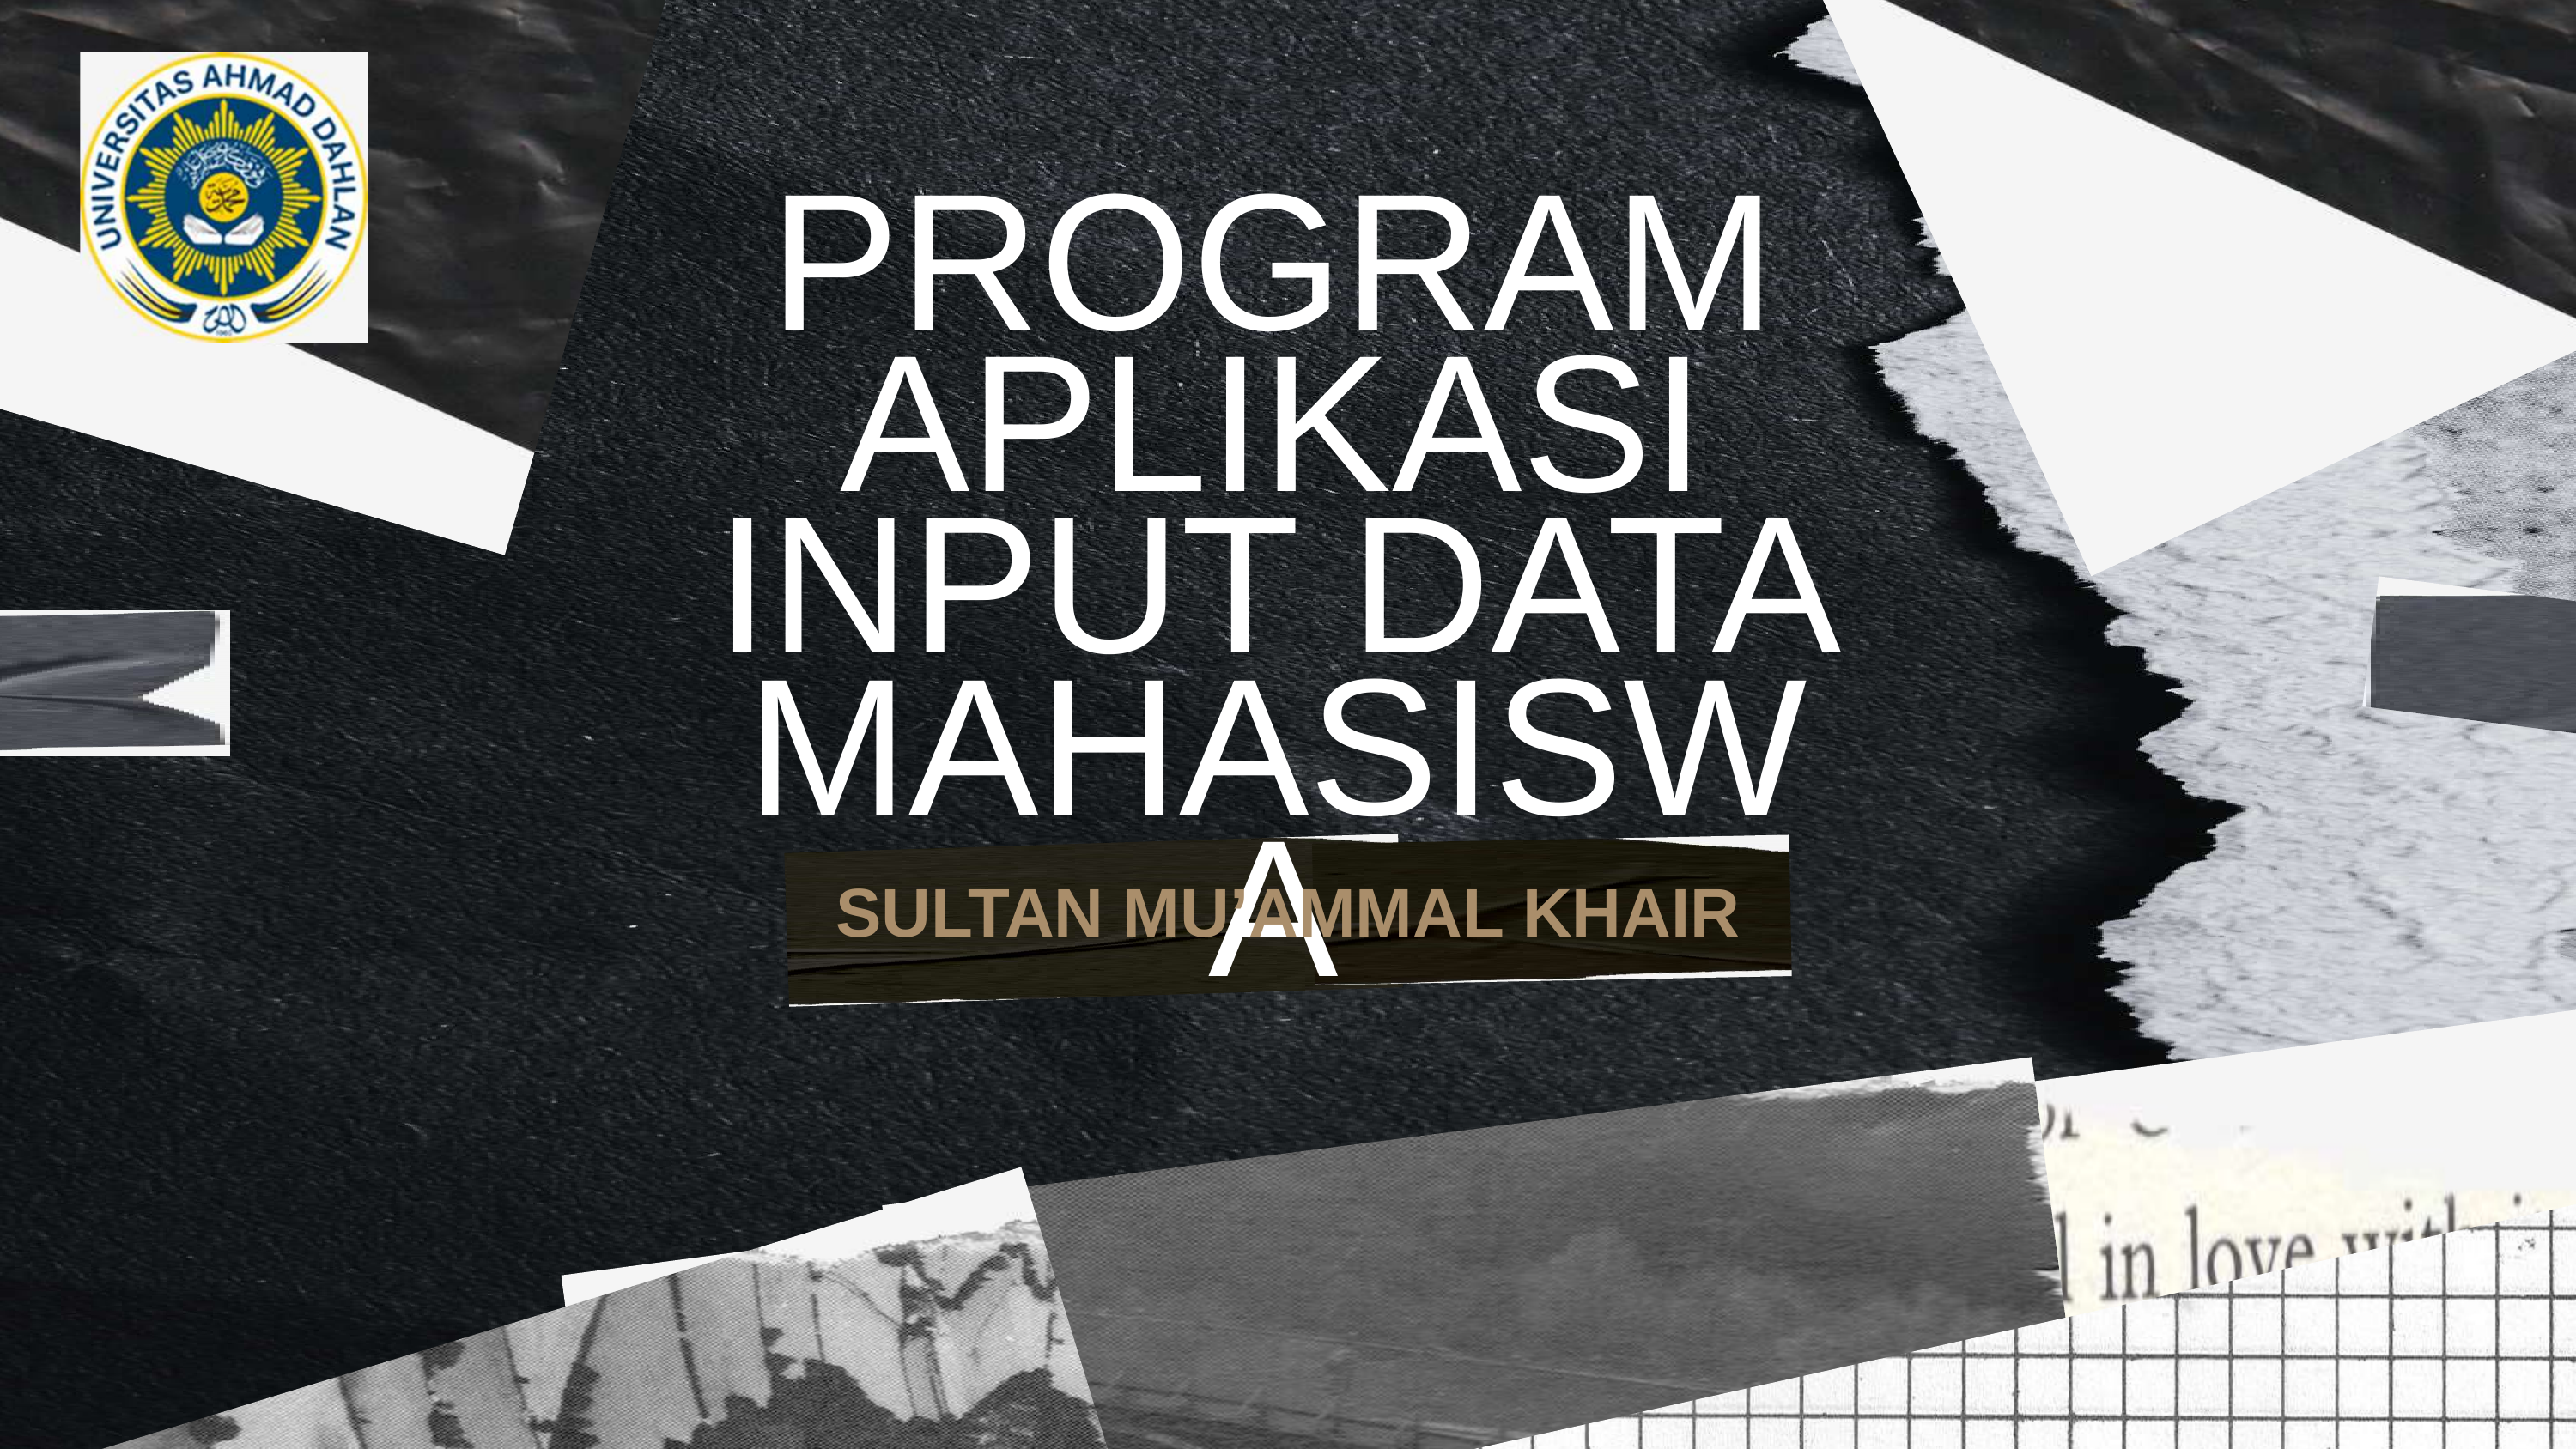

PROGRAM APLIKASI INPUT DATA MAHASISWA

SULTAN MU’AMMAL KHAIR